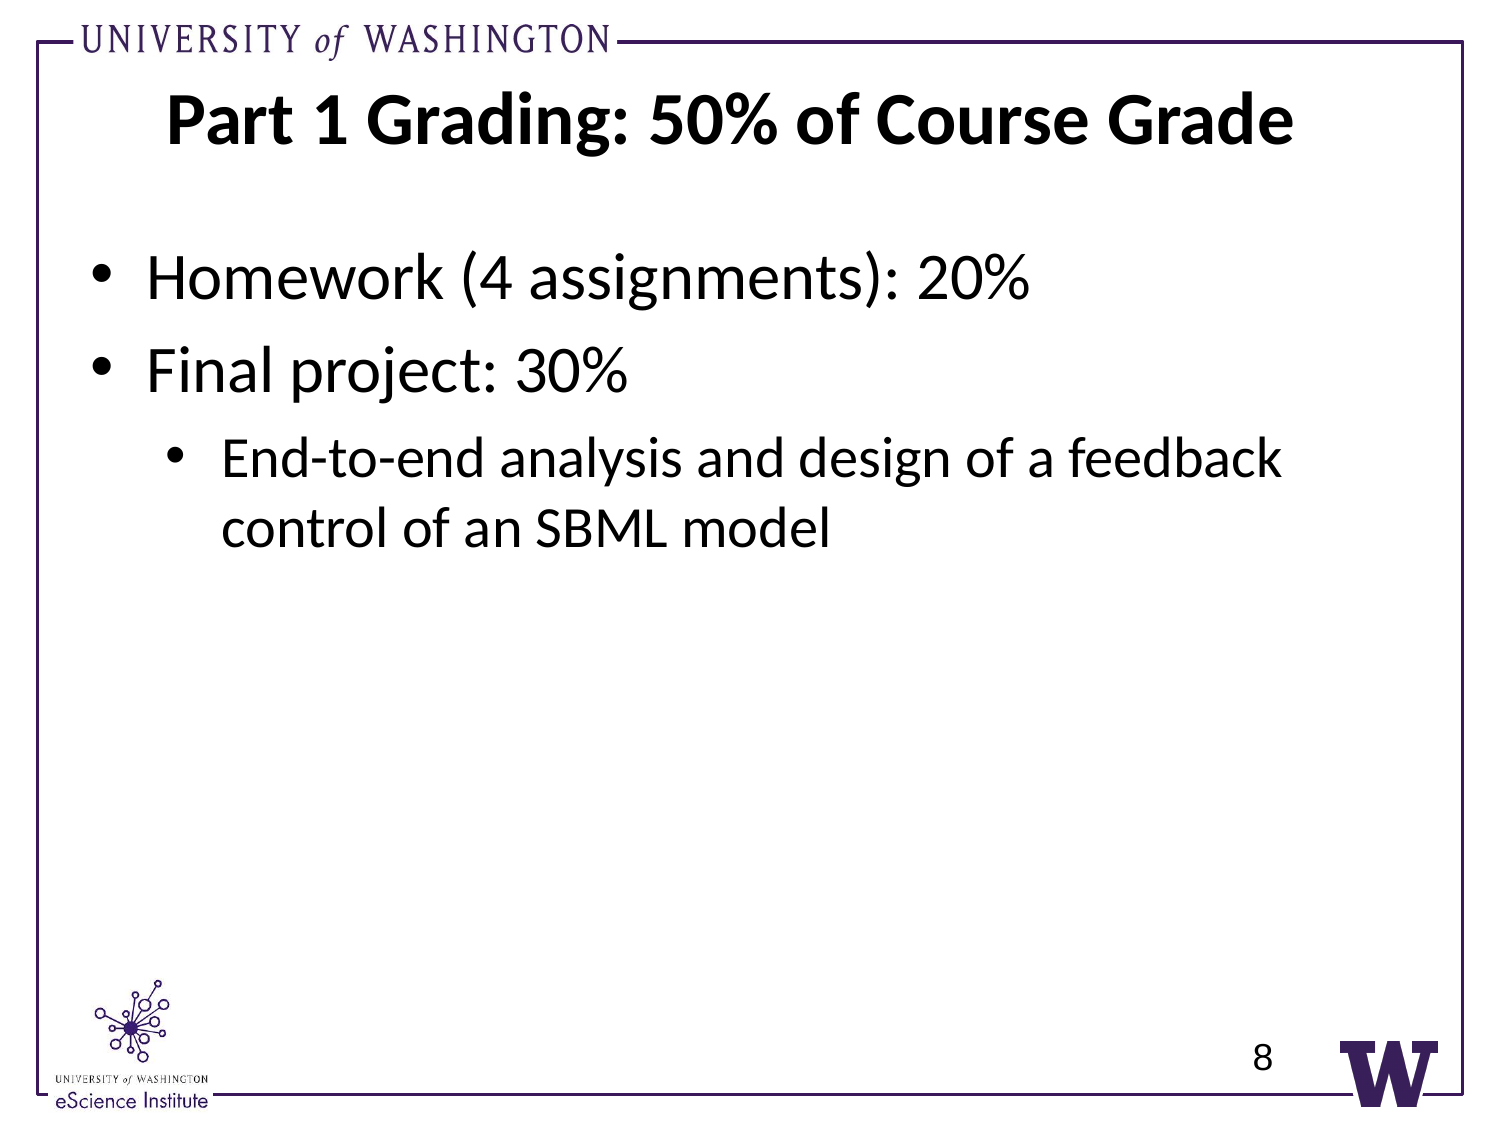

# Part 1 Grading: 50% of Course Grade
Homework (4 assignments): 20%
Final project: 30%
End-to-end analysis and design of a feedback control of an SBML model
8